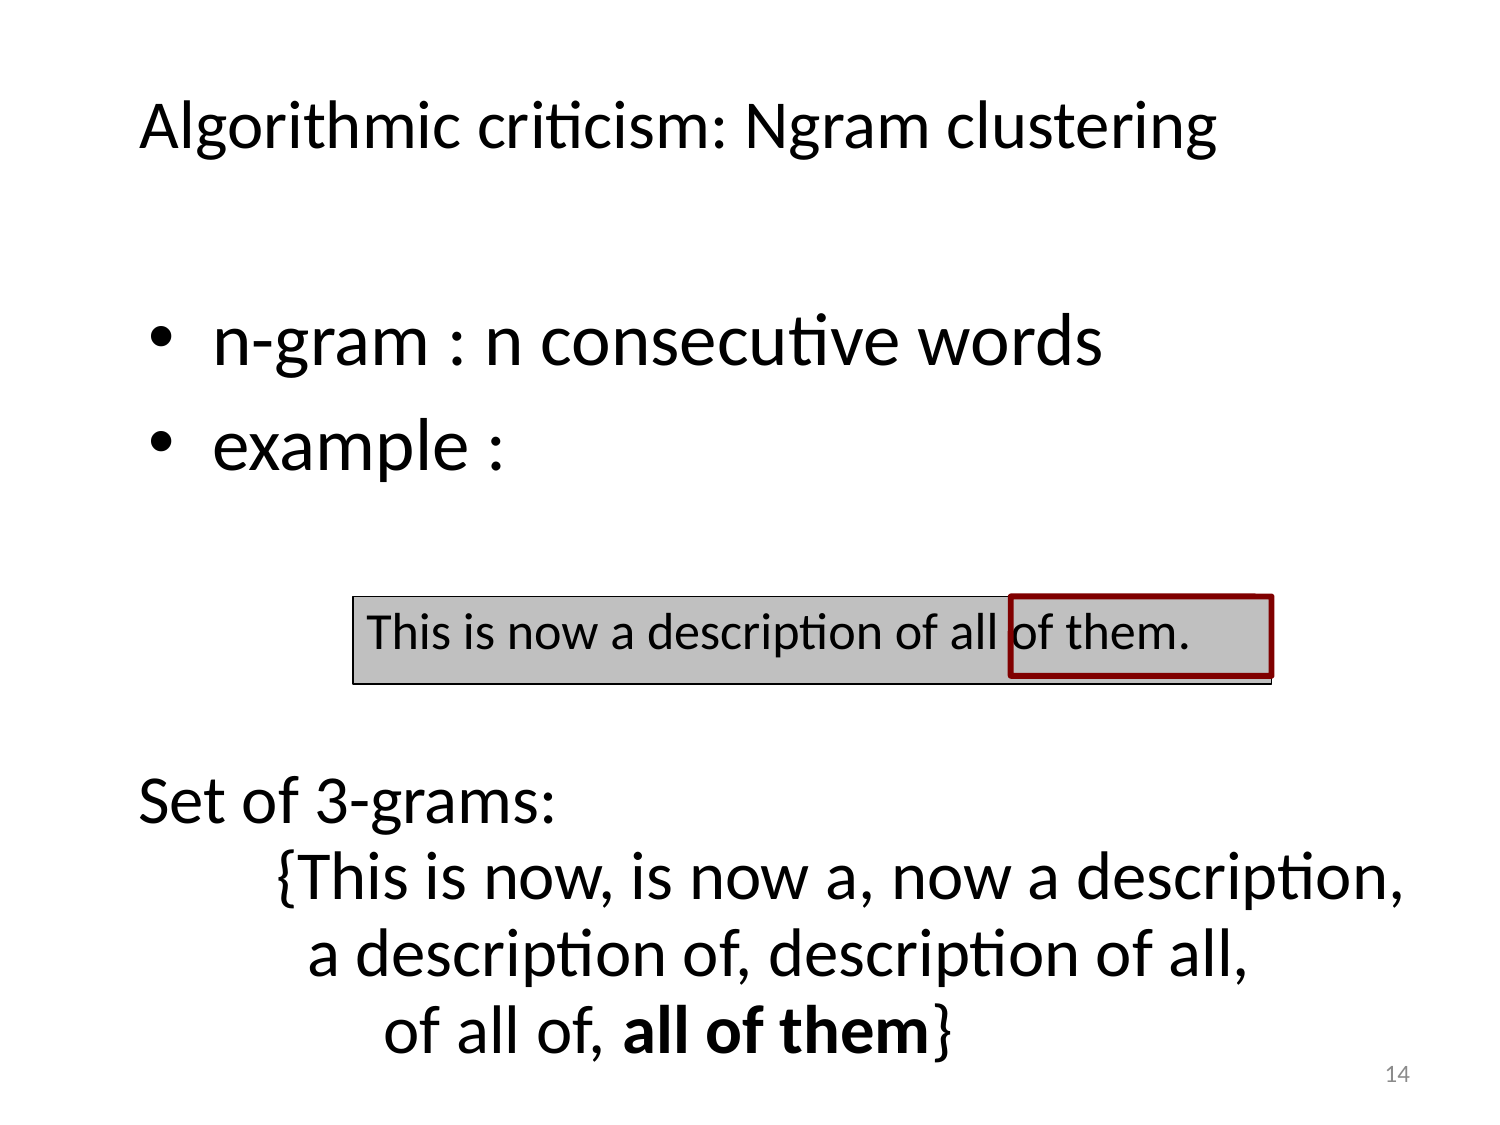

#
Algorithmic criticism: Ngram clustering– Text Arc
n-gram : n consecutive words
example :

This is now a description of all of them.

     Set of 3-grams:
		{This is now, is now a, now a description,
 		  a description of, description of all,
			of all of, all of them}
14